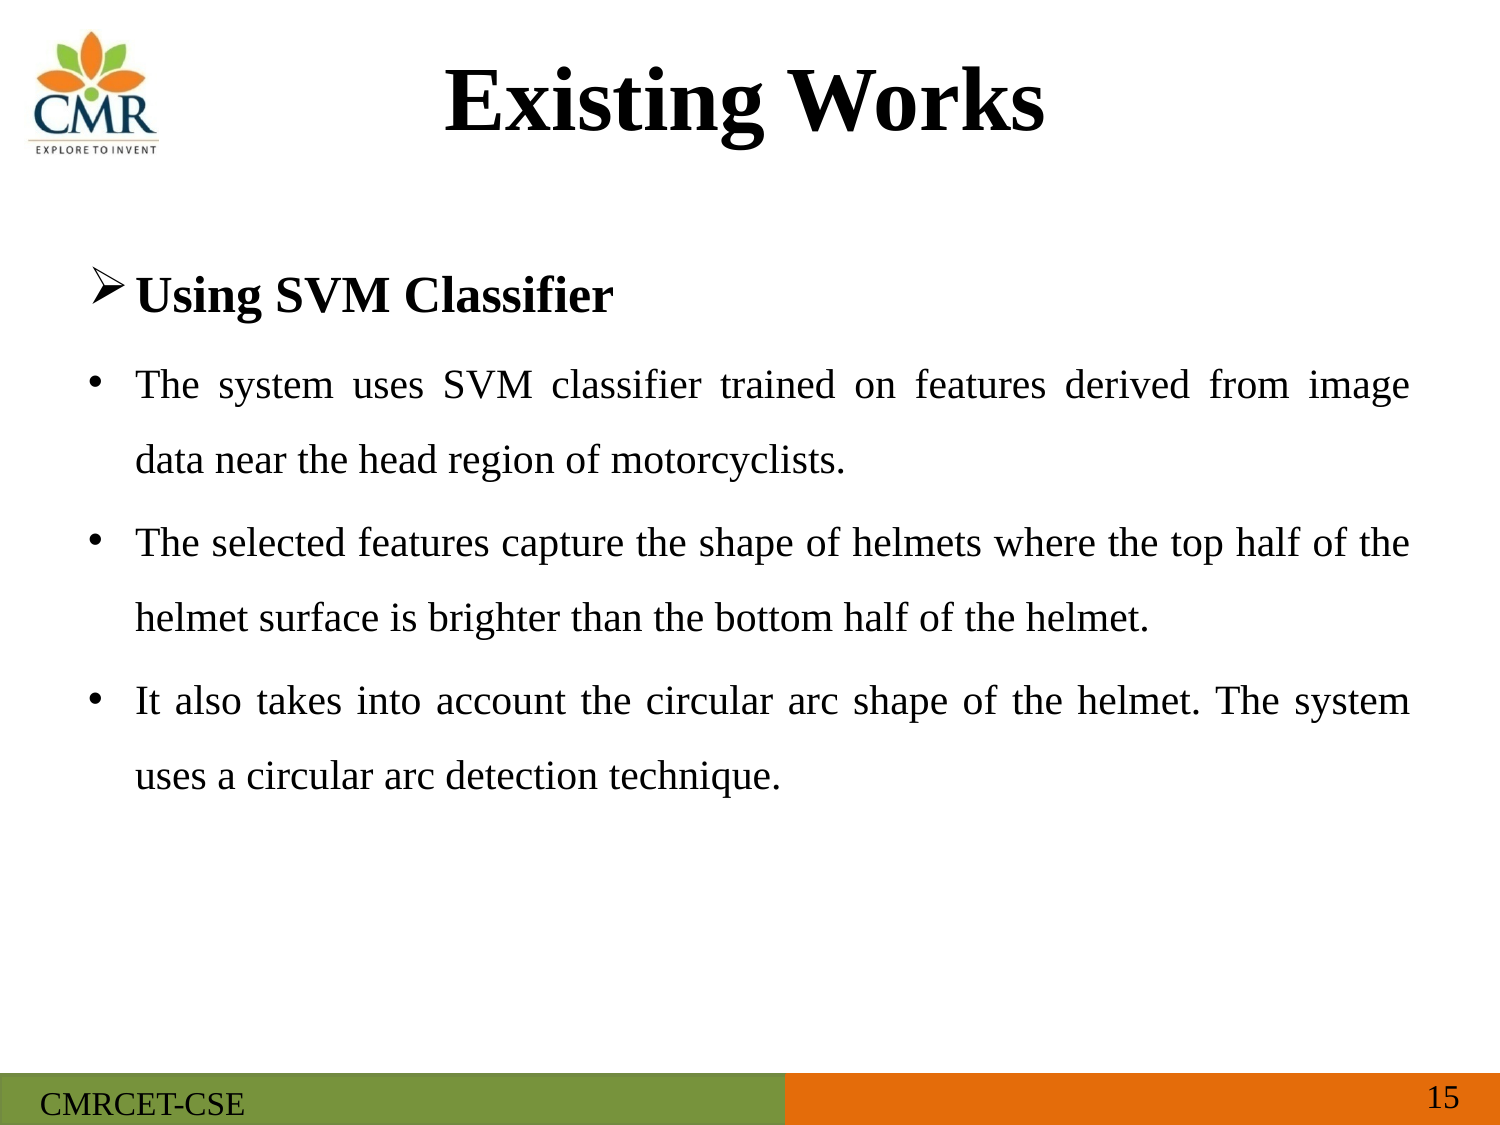

# Existing Works
Using SVM Classifier
The system uses SVM classifier trained on features derived from image data near the head region of motorcyclists.
The selected features capture the shape of helmets where the top half of the helmet surface is brighter than the bottom half of the helmet.
It also takes into account the circular arc shape of the helmet. The system uses a circular arc detection technique.

15
CMRCET-CSE